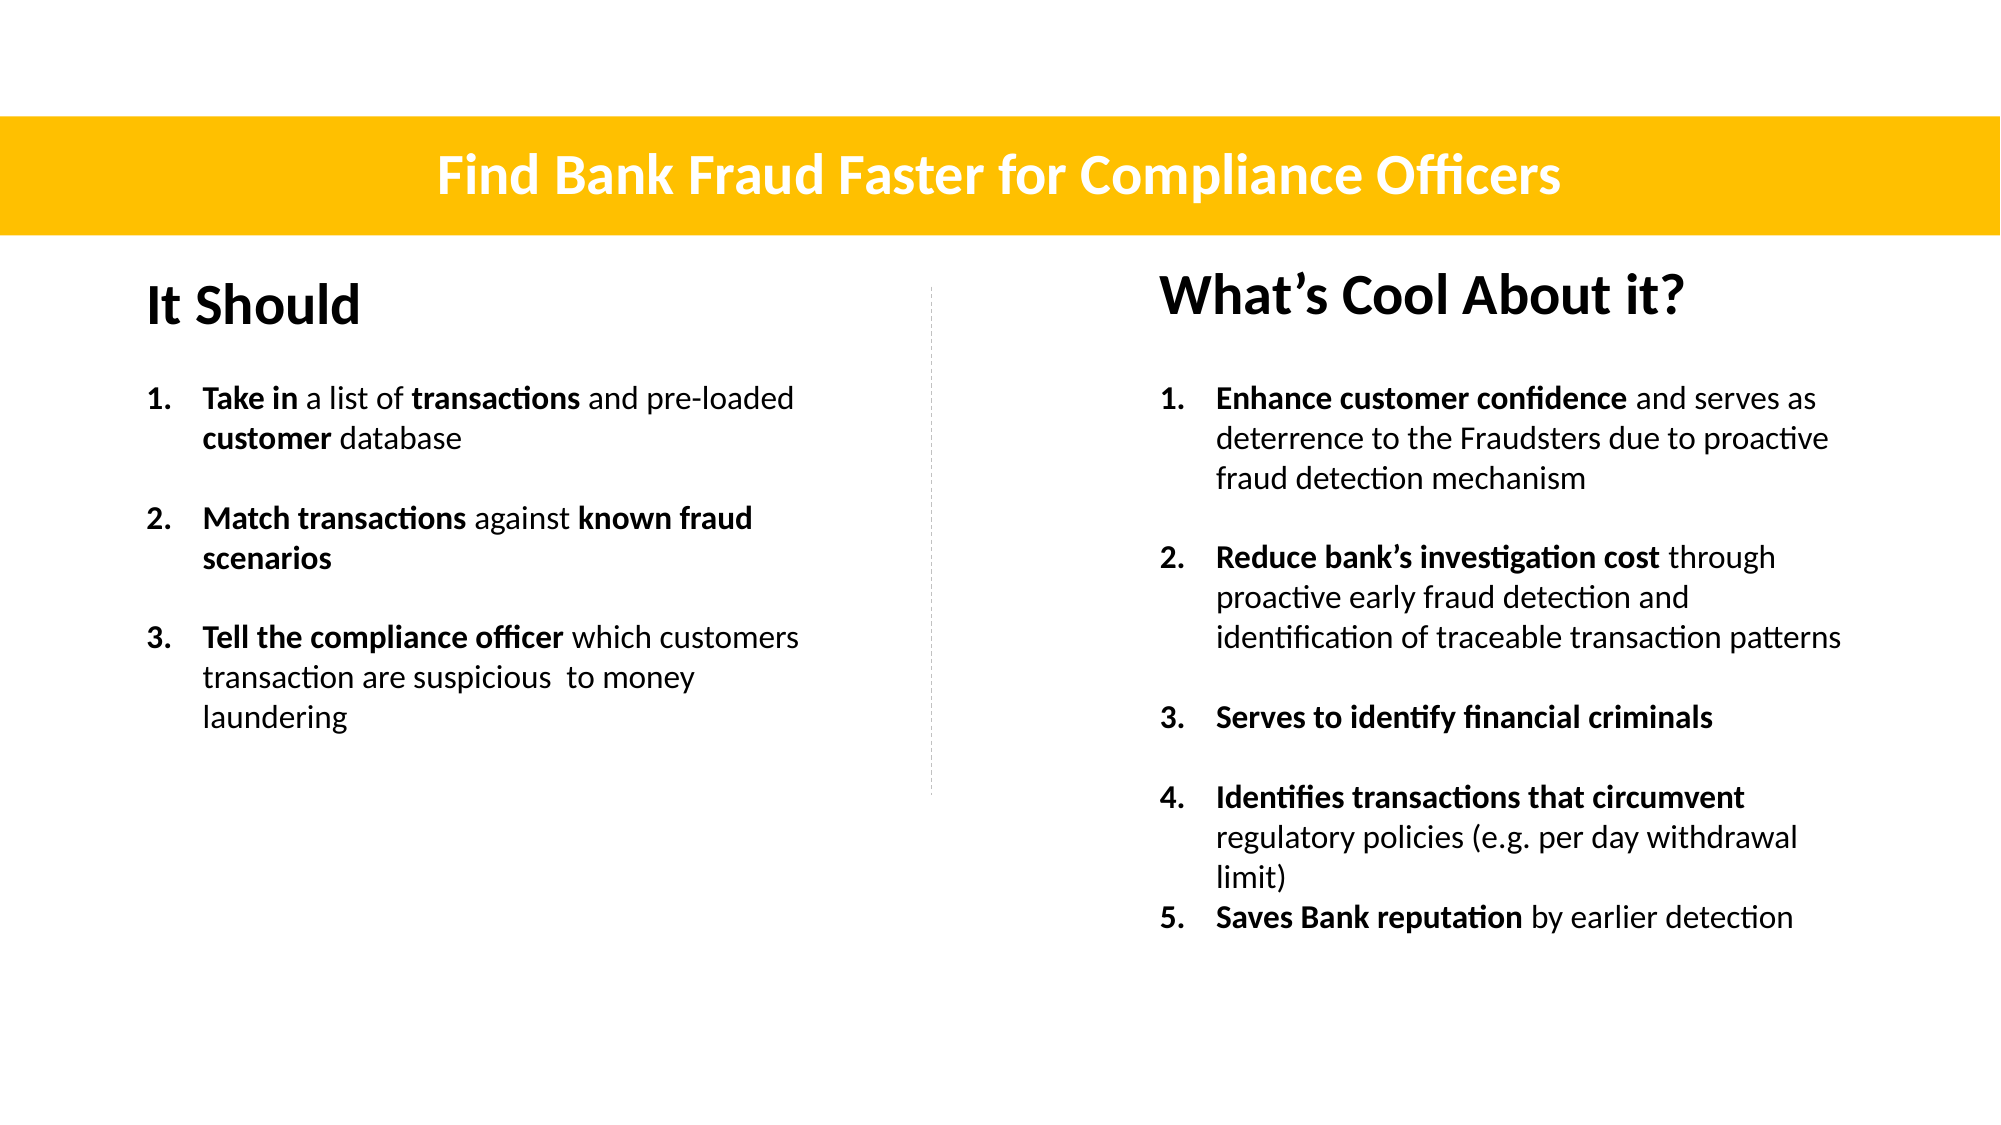

Find Bank Fraud Faster for Compliance Officers
What’s Cool About it?

Enhance customer confidence and serves as deterrence to the Fraudsters due to proactive fraud detection mechanism

Reduce bank’s investigation cost through proactive early fraud detection and identification of traceable transaction patterns

Serves to identify financial criminals

Identifies transactions that circumvent regulatory policies (e.g. per day withdrawal limit)
Saves Bank reputation by earlier detection
It Should

Take in a list of transactions and pre-loaded customer database

Match transactions against known fraud scenarios

Tell the compliance officer which customers transaction are suspicious  to money laundering